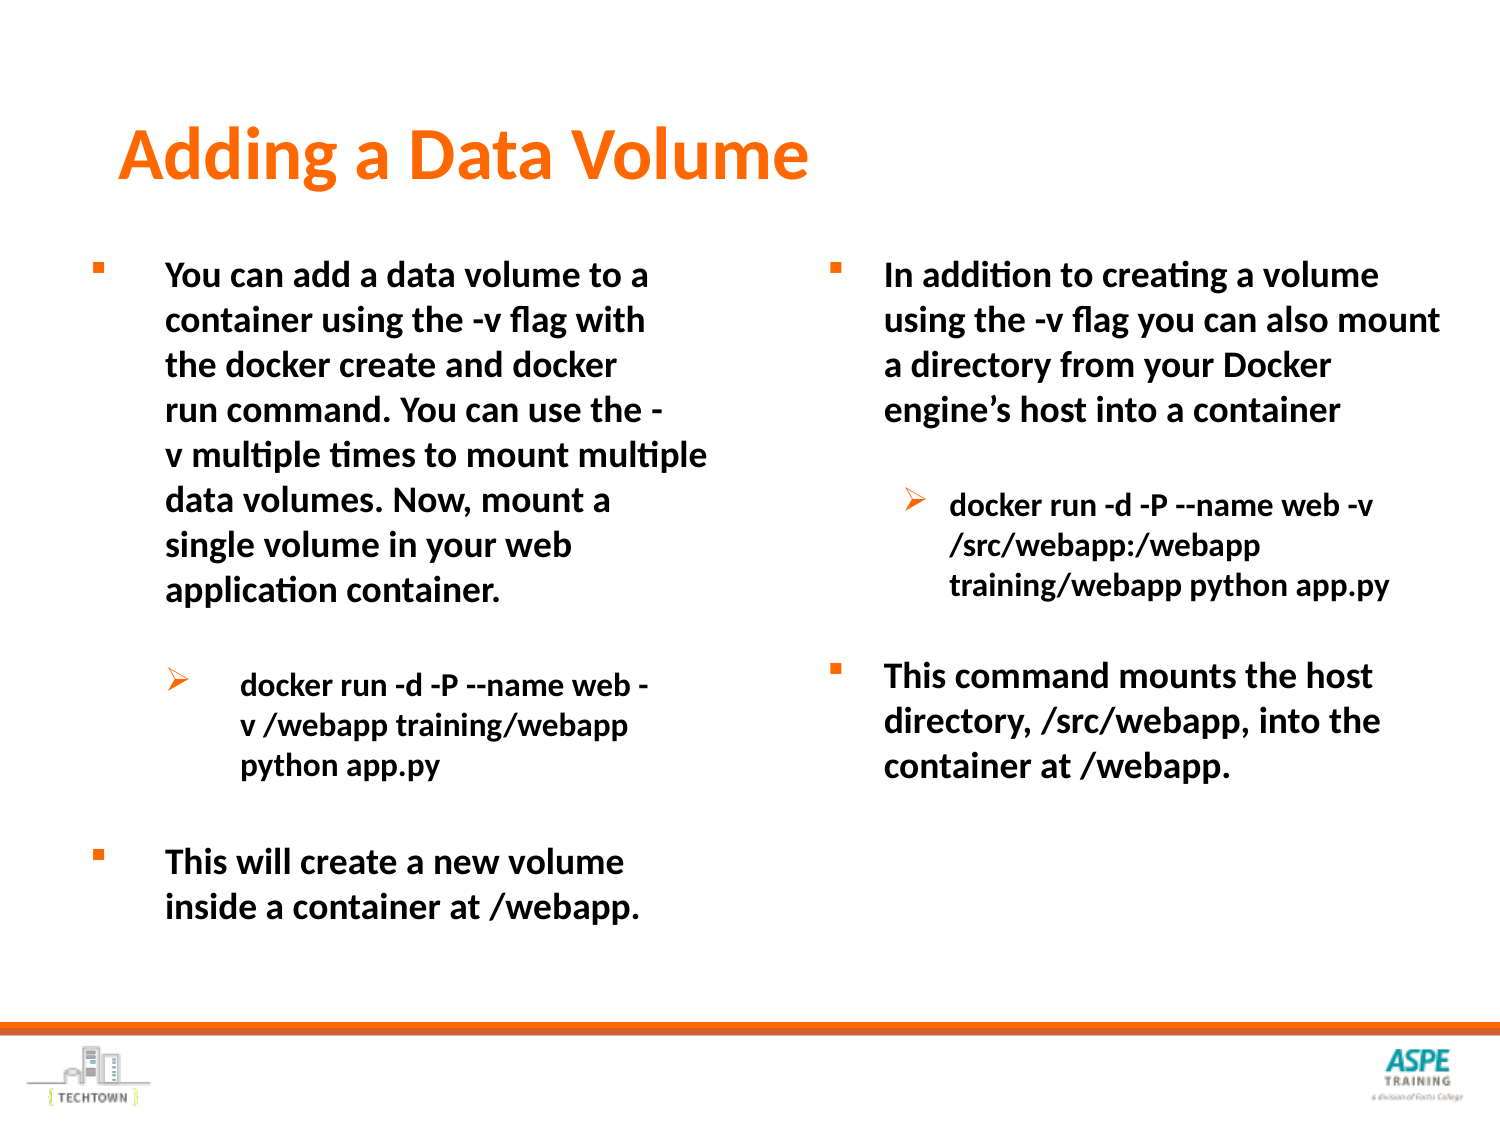

# Adding a Data Volume
You can add a data volume to a container using the -v flag with the docker create and docker run command. You can use the -v multiple times to mount multiple data volumes. Now, mount a single volume in your web application container.

docker run -d -P --name web -v /webapp training/webapp python app.py

This will create a new volume inside a container at /webapp.
In addition to creating a volume using the -v flag you can also mount a directory from your Docker engine’s host into a container

docker run -d -P --name web -v /src/webapp:/webapp training/webapp python app.py

This command mounts the host directory, /src/webapp, into the container at /webapp.